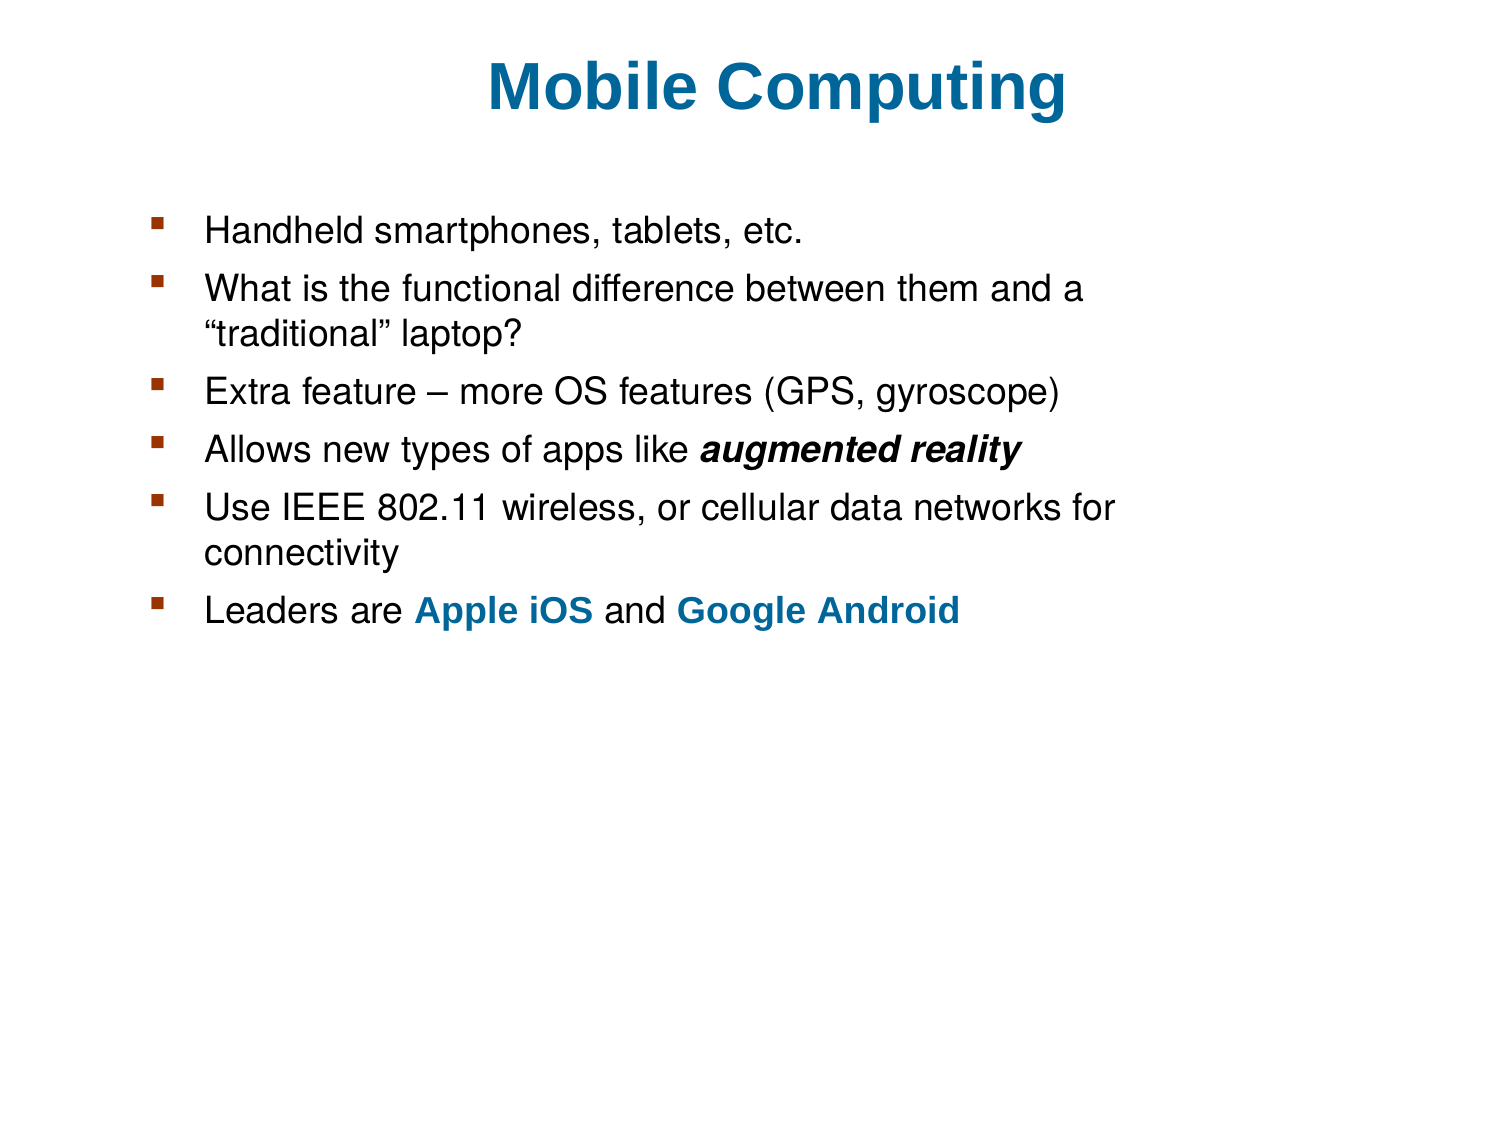

Mobile Computing
Handheld smartphones, tablets, etc.
What is the functional difference between them and a “traditional” laptop?
Extra feature – more OS features (GPS, gyroscope)
Allows new types of apps like augmented reality
Use IEEE 802.11 wireless, or cellular data networks for connectivity
Leaders are Apple iOS and Google Android